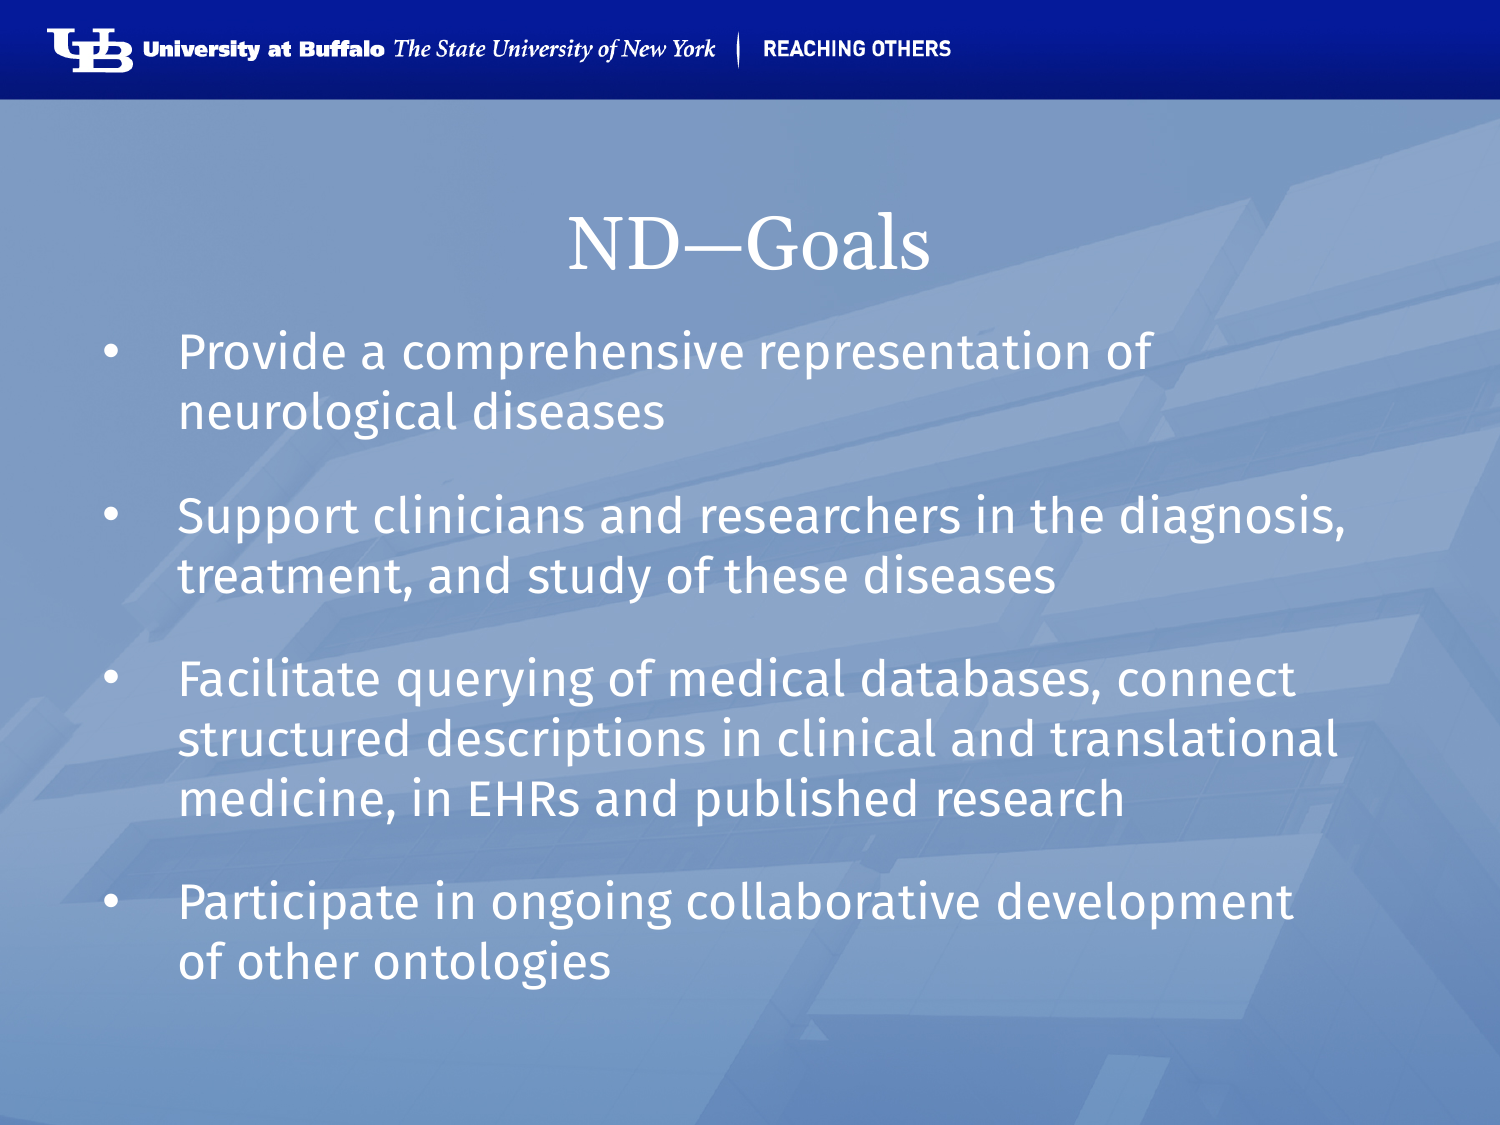

# ND—Goals
Provide a comprehensive representation of neurological diseases
Support clinicians and researchers in the diagnosis, treatment, and study of these diseases
Facilitate querying of medical databases, connect structured descriptions in clinical and translational medicine, in EHRs and published research
Participate in ongoing collaborative development of other ontologies